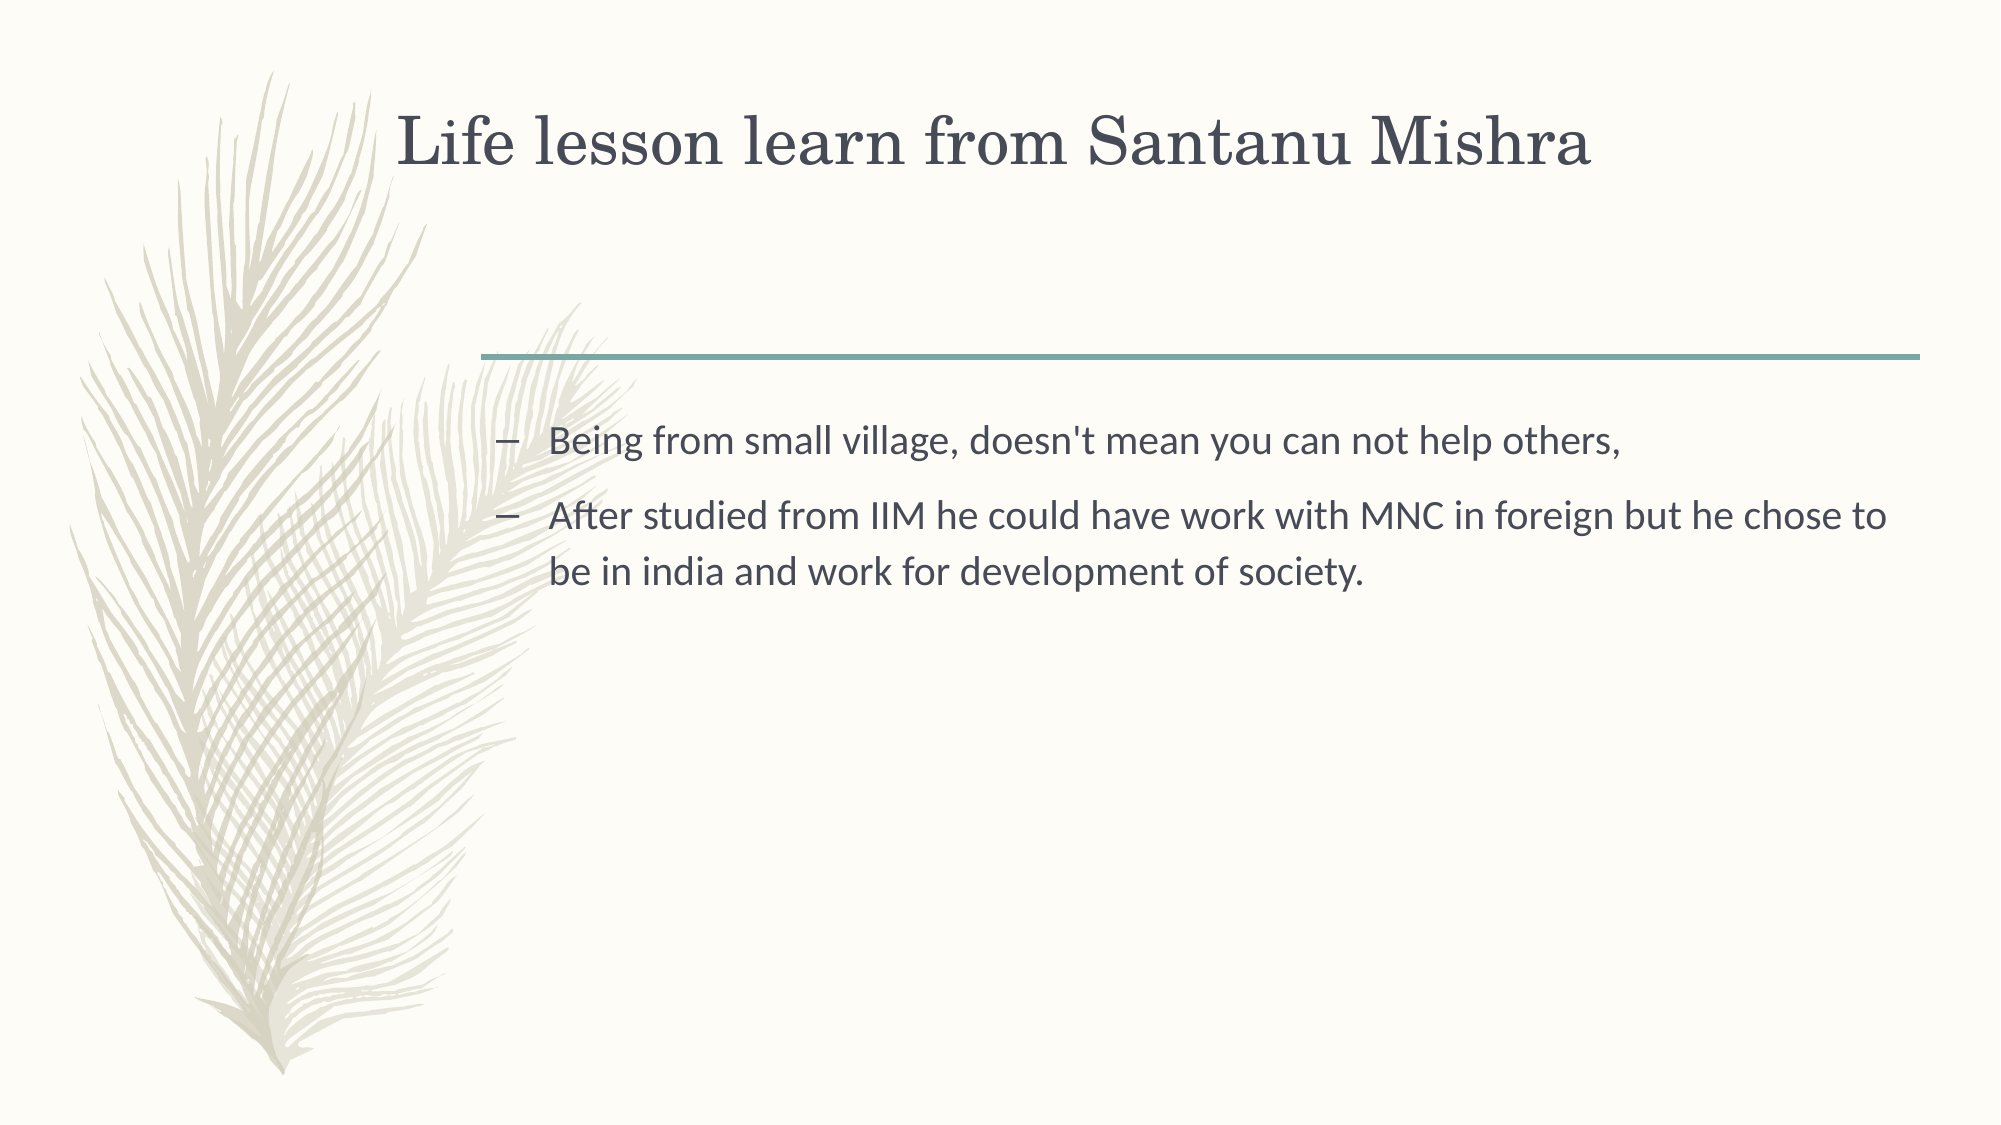

# Life lesson learn from Santanu Mishra
Being from small village, doesn't mean you can not help others,
After studied from IIM he could have work with MNC in foreign but he chose to be in india and work for development of society.